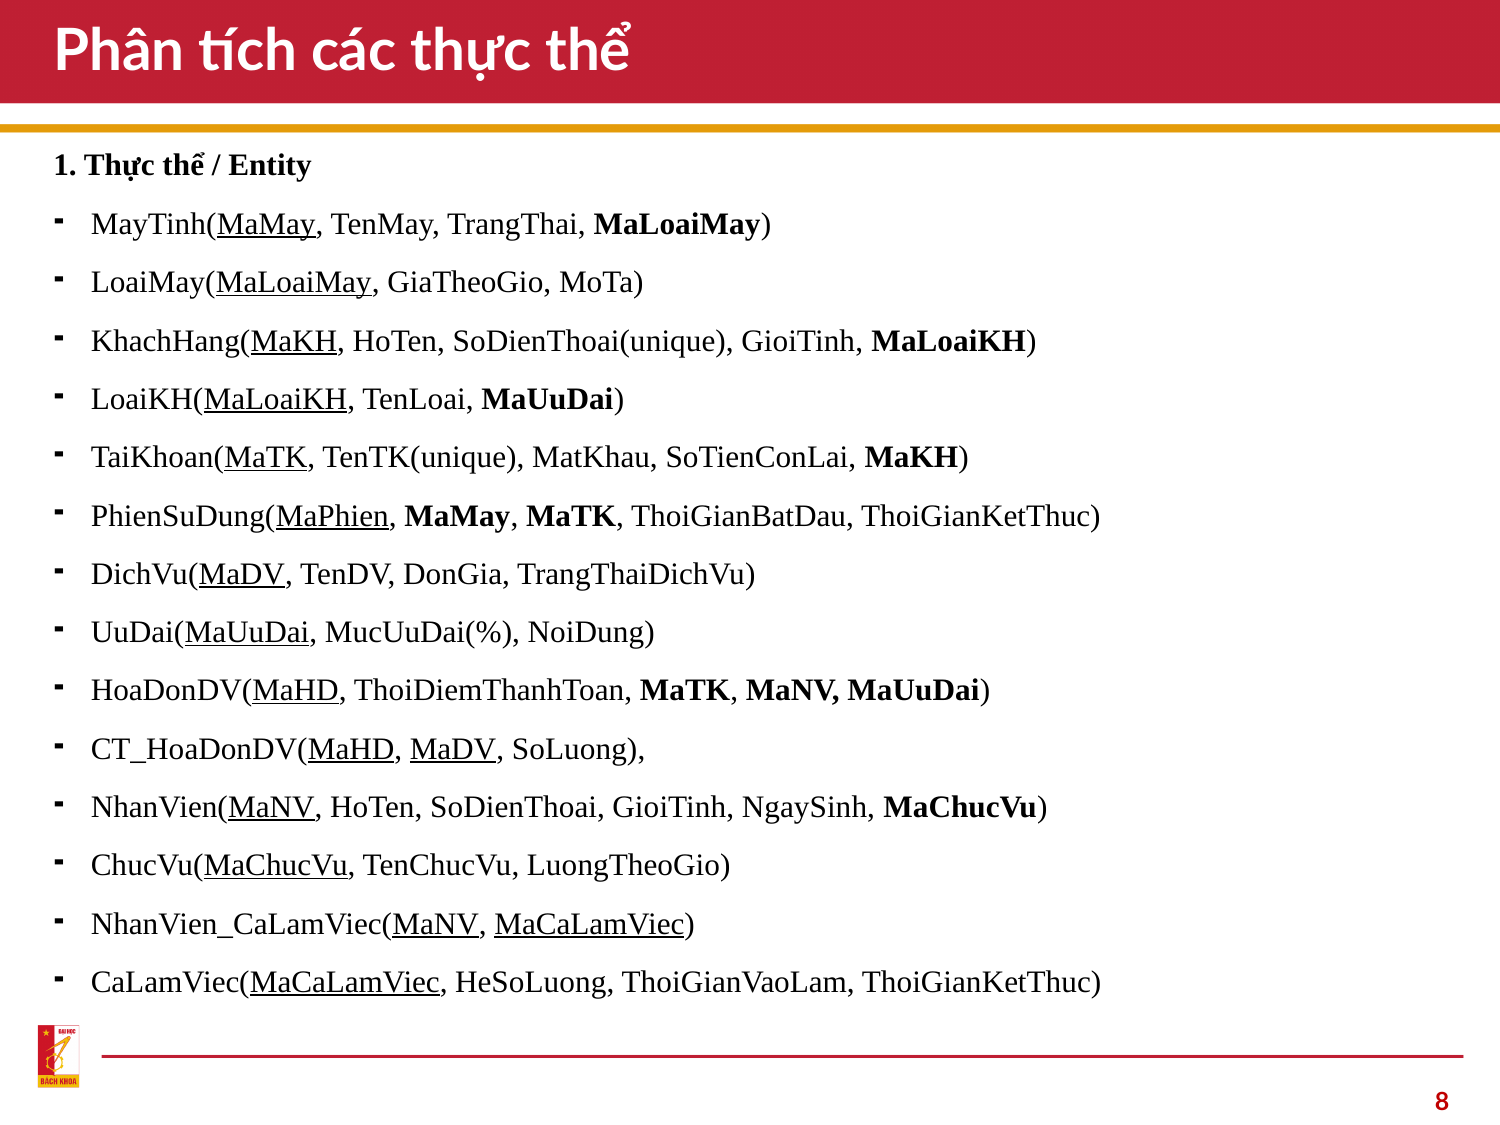

# Phân tích các thực thể
1. Thực thể / Entity
MayTinh(MaMay, TenMay, TrangThai, MaLoaiMay)
LoaiMay(MaLoaiMay, GiaTheoGio, MoTa)
KhachHang(MaKH, HoTen, SoDienThoai(unique), GioiTinh, MaLoaiKH)
LoaiKH(MaLoaiKH, TenLoai, MaUuDai)
TaiKhoan(MaTK, TenTK(unique), MatKhau, SoTienConLai, MaKH)
PhienSuDung(MaPhien, MaMay, MaTK, ThoiGianBatDau, ThoiGianKetThuc)
DichVu(MaDV, TenDV, DonGia, TrangThaiDichVu)
UuDai(MaUuDai, MucUuDai(%), NoiDung)
HoaDonDV(MaHD, ThoiDiemThanhToan, MaTK, MaNV, MaUuDai)
CT_HoaDonDV(MaHD, MaDV, SoLuong),
NhanVien(MaNV, HoTen, SoDienThoai, GioiTinh, NgaySinh, MaChucVu)
ChucVu(MaChucVu, TenChucVu, LuongTheoGio)
NhanVien_CaLamViec(MaNV, MaCaLamViec)
CaLamViec(MaCaLamViec, HeSoLuong, ThoiGianVaoLam, ThoiGianKetThuc)

8